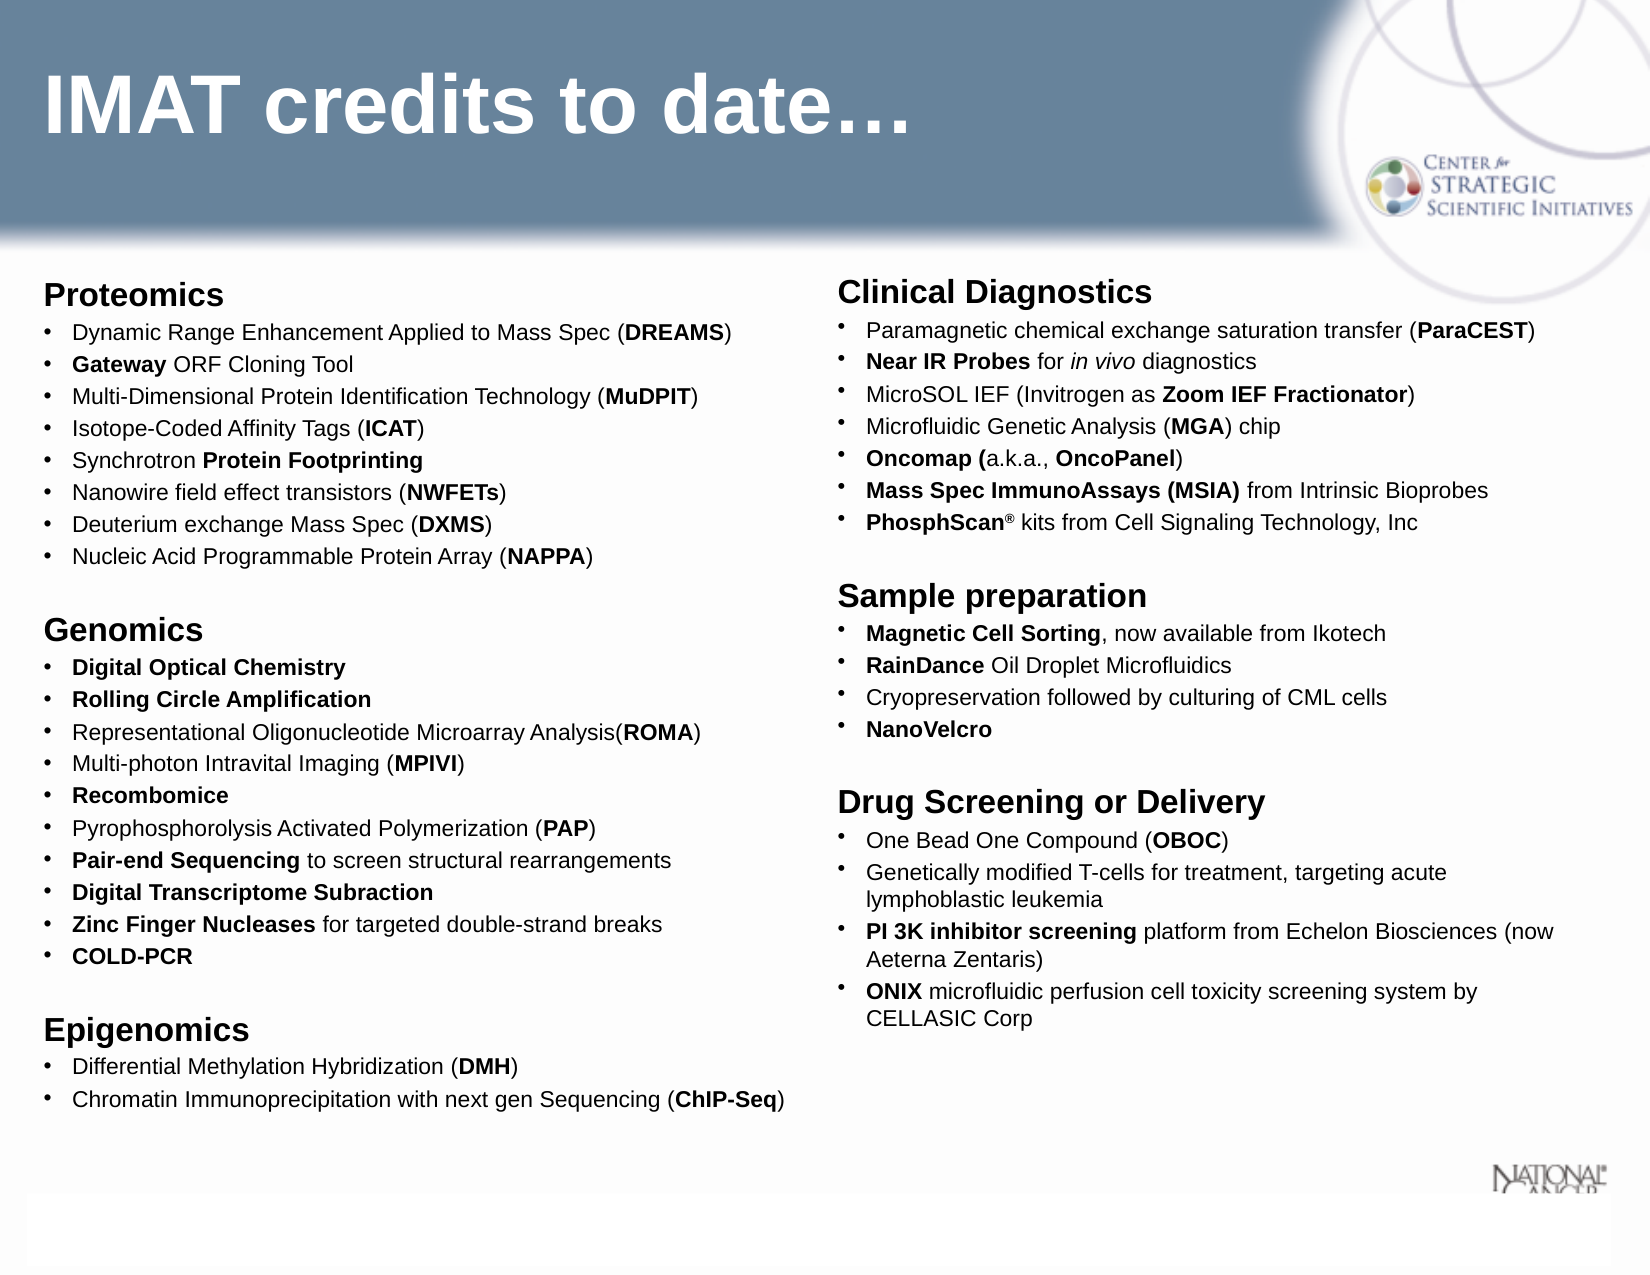

# IMAT credits to date…
Clinical Diagnostics
Paramagnetic chemical exchange saturation transfer (ParaCEST)
Near IR Probes for in vivo diagnostics
MicroSOL IEF (Invitrogen as Zoom IEF Fractionator)
Microfluidic Genetic Analysis (MGA) chip
Oncomap (a.k.a., OncoPanel)
Mass Spec ImmunoAssays (MSIA) from Intrinsic Bioprobes
PhosphScan® kits from Cell Signaling Technology, Inc

Sample preparation
Magnetic Cell Sorting, now available from Ikotech
RainDance Oil Droplet Microfluidics
Cryopreservation followed by culturing of CML cells
NanoVelcro

Drug Screening or Delivery
One Bead One Compound (OBOC)
Genetically modified T-cells for treatment, targeting acute lymphoblastic leukemia
PI 3K inhibitor screening platform from Echelon Biosciences (now Aeterna Zentaris)
ONIX microfluidic perfusion cell toxicity screening system by CELLASIC Corp

Proteomics
Dynamic Range Enhancement Applied to Mass Spec (DREAMS)
Gateway ORF Cloning Tool
Multi-Dimensional Protein Identification Technology (MuDPIT)
Isotope-Coded Affinity Tags (ICAT)
Synchrotron Protein Footprinting
Nanowire field effect transistors (NWFETs)
Deuterium exchange Mass Spec (DXMS)
Nucleic Acid Programmable Protein Array (NAPPA)

Genomics
Digital Optical Chemistry
Rolling Circle Amplification
Representational Oligonucleotide Microarray Analysis(ROMA)
Multi-photon Intravital Imaging (MPIVI)
Recombomice
Pyrophosphorolysis Activated Polymerization (PAP)
Pair-end Sequencing to screen structural rearrangements
Digital Transcriptome Subraction
Zinc Finger Nucleases for targeted double-strand breaks
COLD-PCR

Epigenomics
Differential Methylation Hybridization (DMH)
Chromatin Immunoprecipitation with next gen Sequencing (ChIP-Seq)